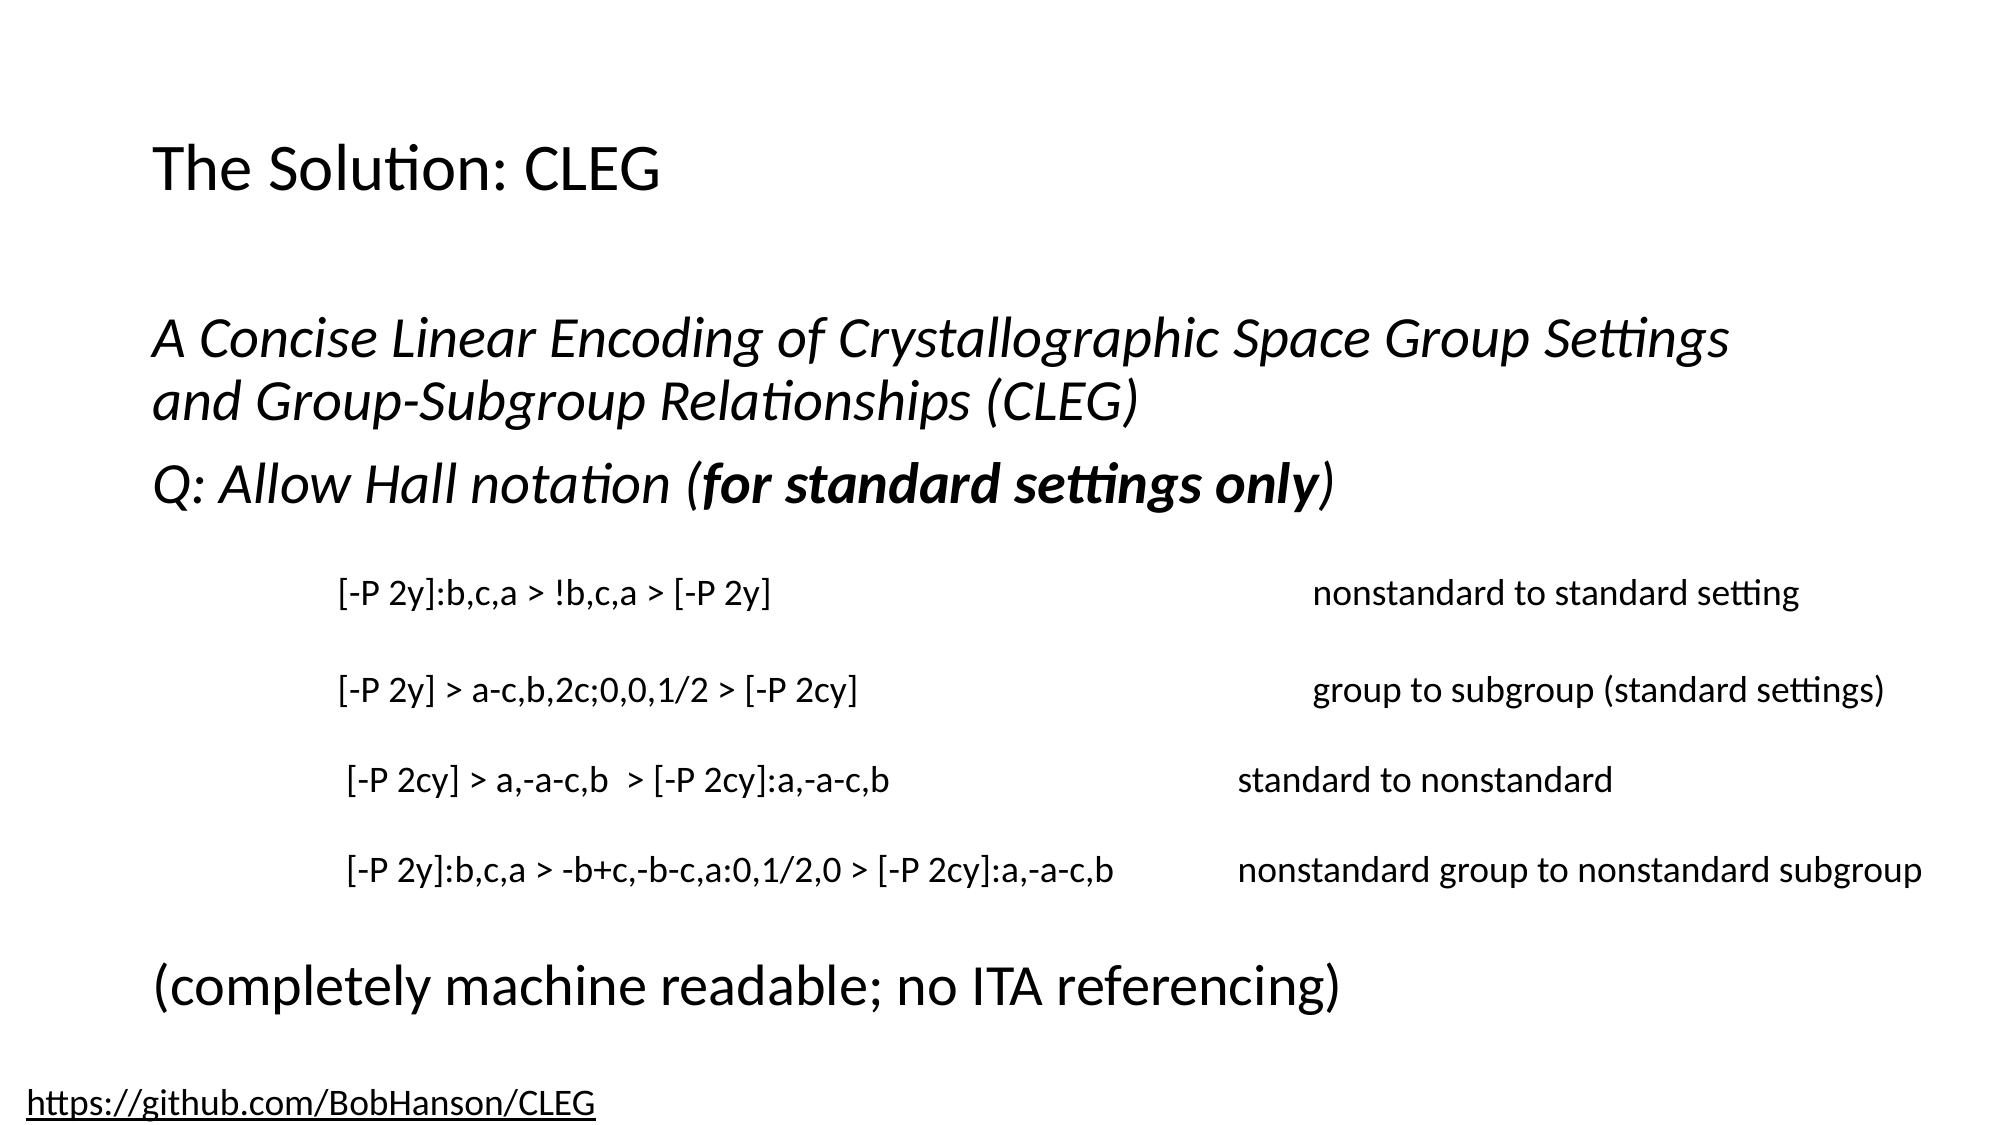

# The Solution: CLEG
A Concise Linear Encoding of Crystallographic Space Group Settings and Group-Subgroup Relationships (CLEG)
Q: Allow Hall notation (for standard settings only)

(completely machine readable; no ITA referencing)

[-P 2y]:b,c,a > !b,c,a > [-P 2y] 				nonstandard to standard setting

[-P 2y] > a-c,b,2c;0,0,1/2 > [-P 2cy] 			group to subgroup (standard settings)

	 [-P 2cy] > a,-a-c,b  > [-P 2cy]:a,-a-c,b			standard to nonstandard

	 [-P 2y]:b,c,a > -b+c,-b-c,a:0,1/2,0 > [-P 2cy]:a,-a-c,b 	nonstandard group to nonstandard subgroup
https://github.com/BobHanson/CLEG